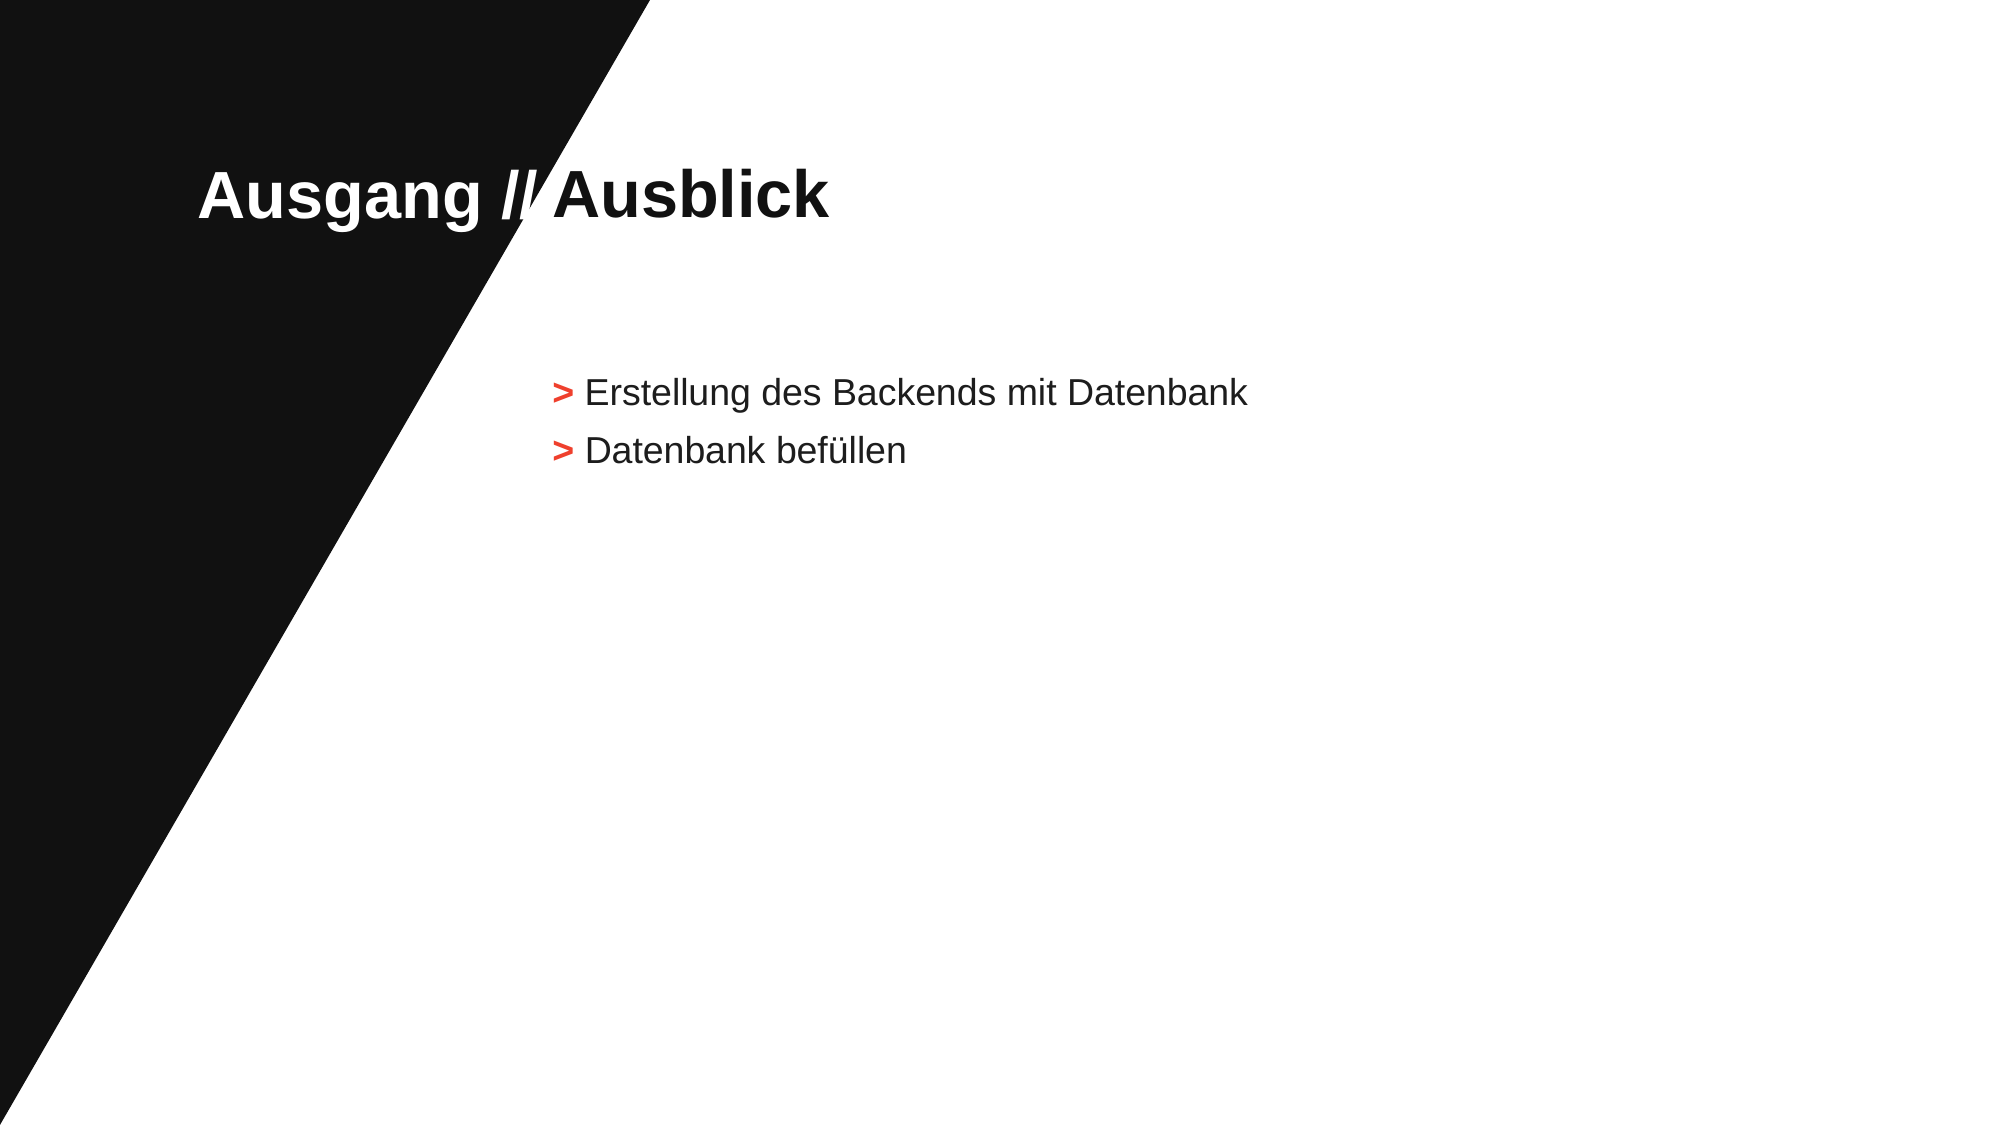

Ausblick
Ausgang //

> Erstellung des Backends mit Datenbank
> Datenbank befüllen